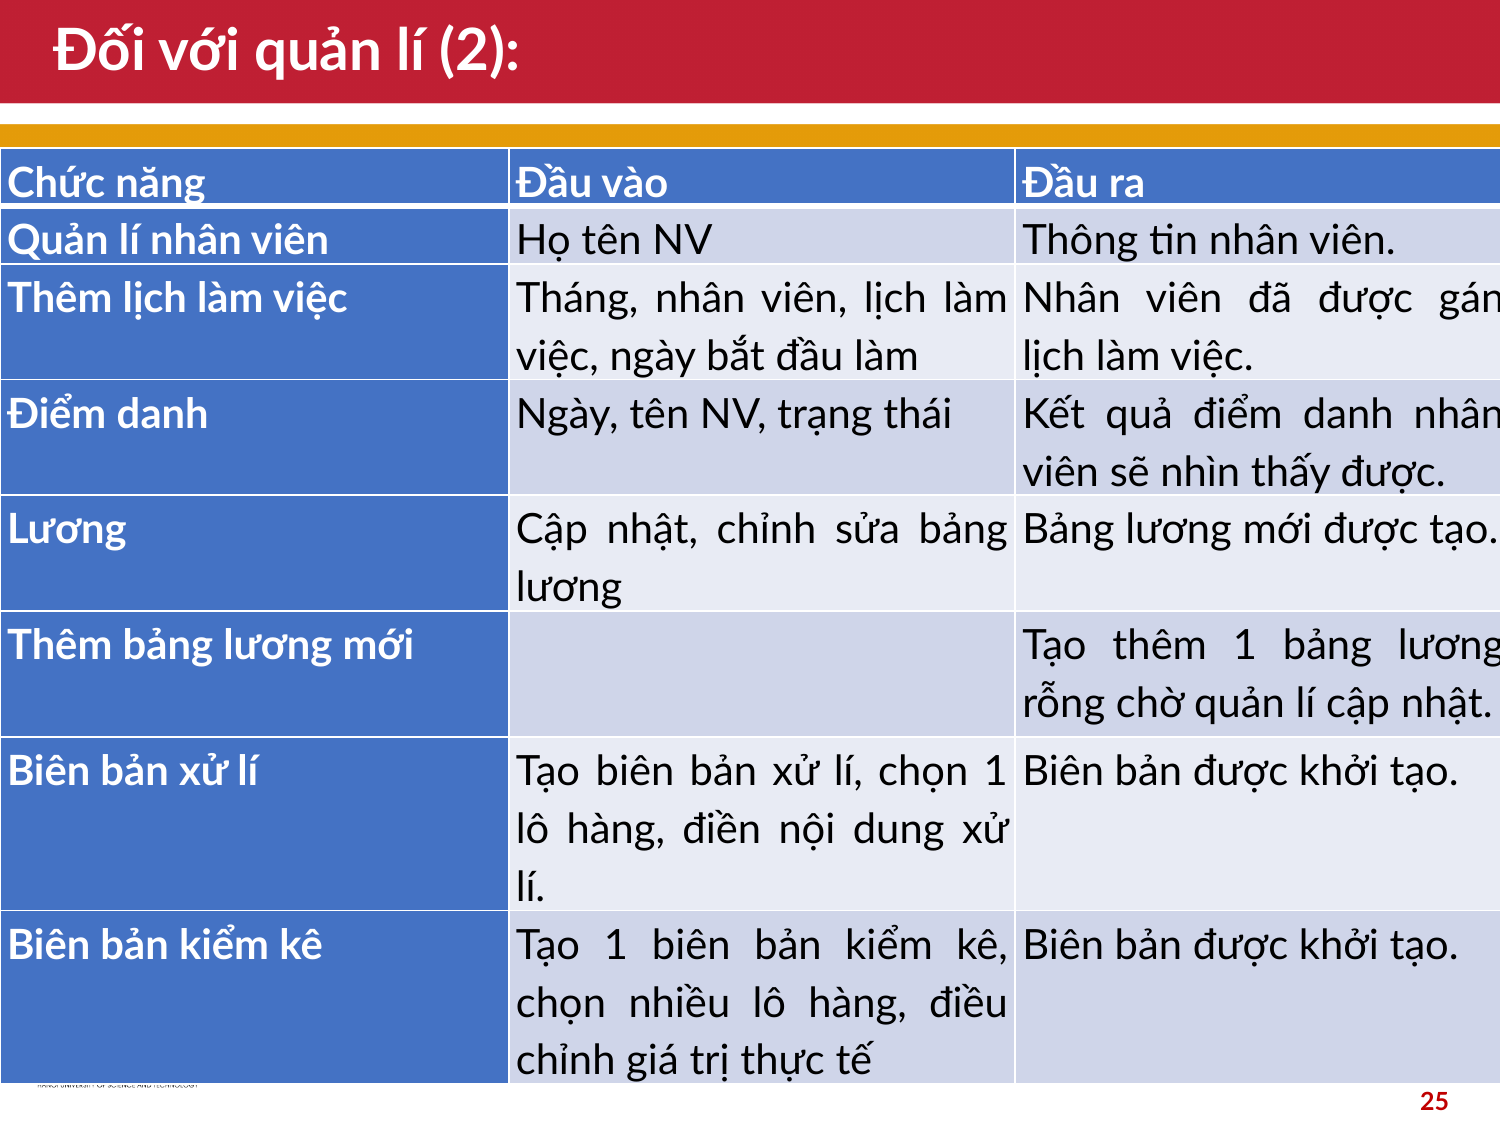

# Đối với quản lí (2):
| Chức năng | Đầu vào | Đầu ra |
| --- | --- | --- |
| Quản lí nhân viên | Họ tên NV | Thông tin nhân viên. |
| Thêm lịch làm việc | Tháng, nhân viên, lịch làm việc, ngày bắt đầu làm | Nhân viên đã được gán lịch làm việc. |
| Điểm danh | Ngày, tên NV, trạng thái | Kết quả điểm danh nhân viên sẽ nhìn thấy được. |
| Lương | Cập nhật, chỉnh sửa bảng lương | Bảng lương mới được tạo. |
| Thêm bảng lương mới |  | Tạo thêm 1 bảng lương rỗng chờ quản lí cập nhật. |
| Biên bản xử lí | Tạo biên bản xử lí, chọn 1 lô hàng, điền nội dung xử lí. | Biên bản được khởi tạo. |
| Biên bản kiểm kê | Tạo 1 biên bản kiểm kê, chọn nhiều lô hàng, điều chỉnh giá trị thực tế | Biên bản được khởi tạo. |

25